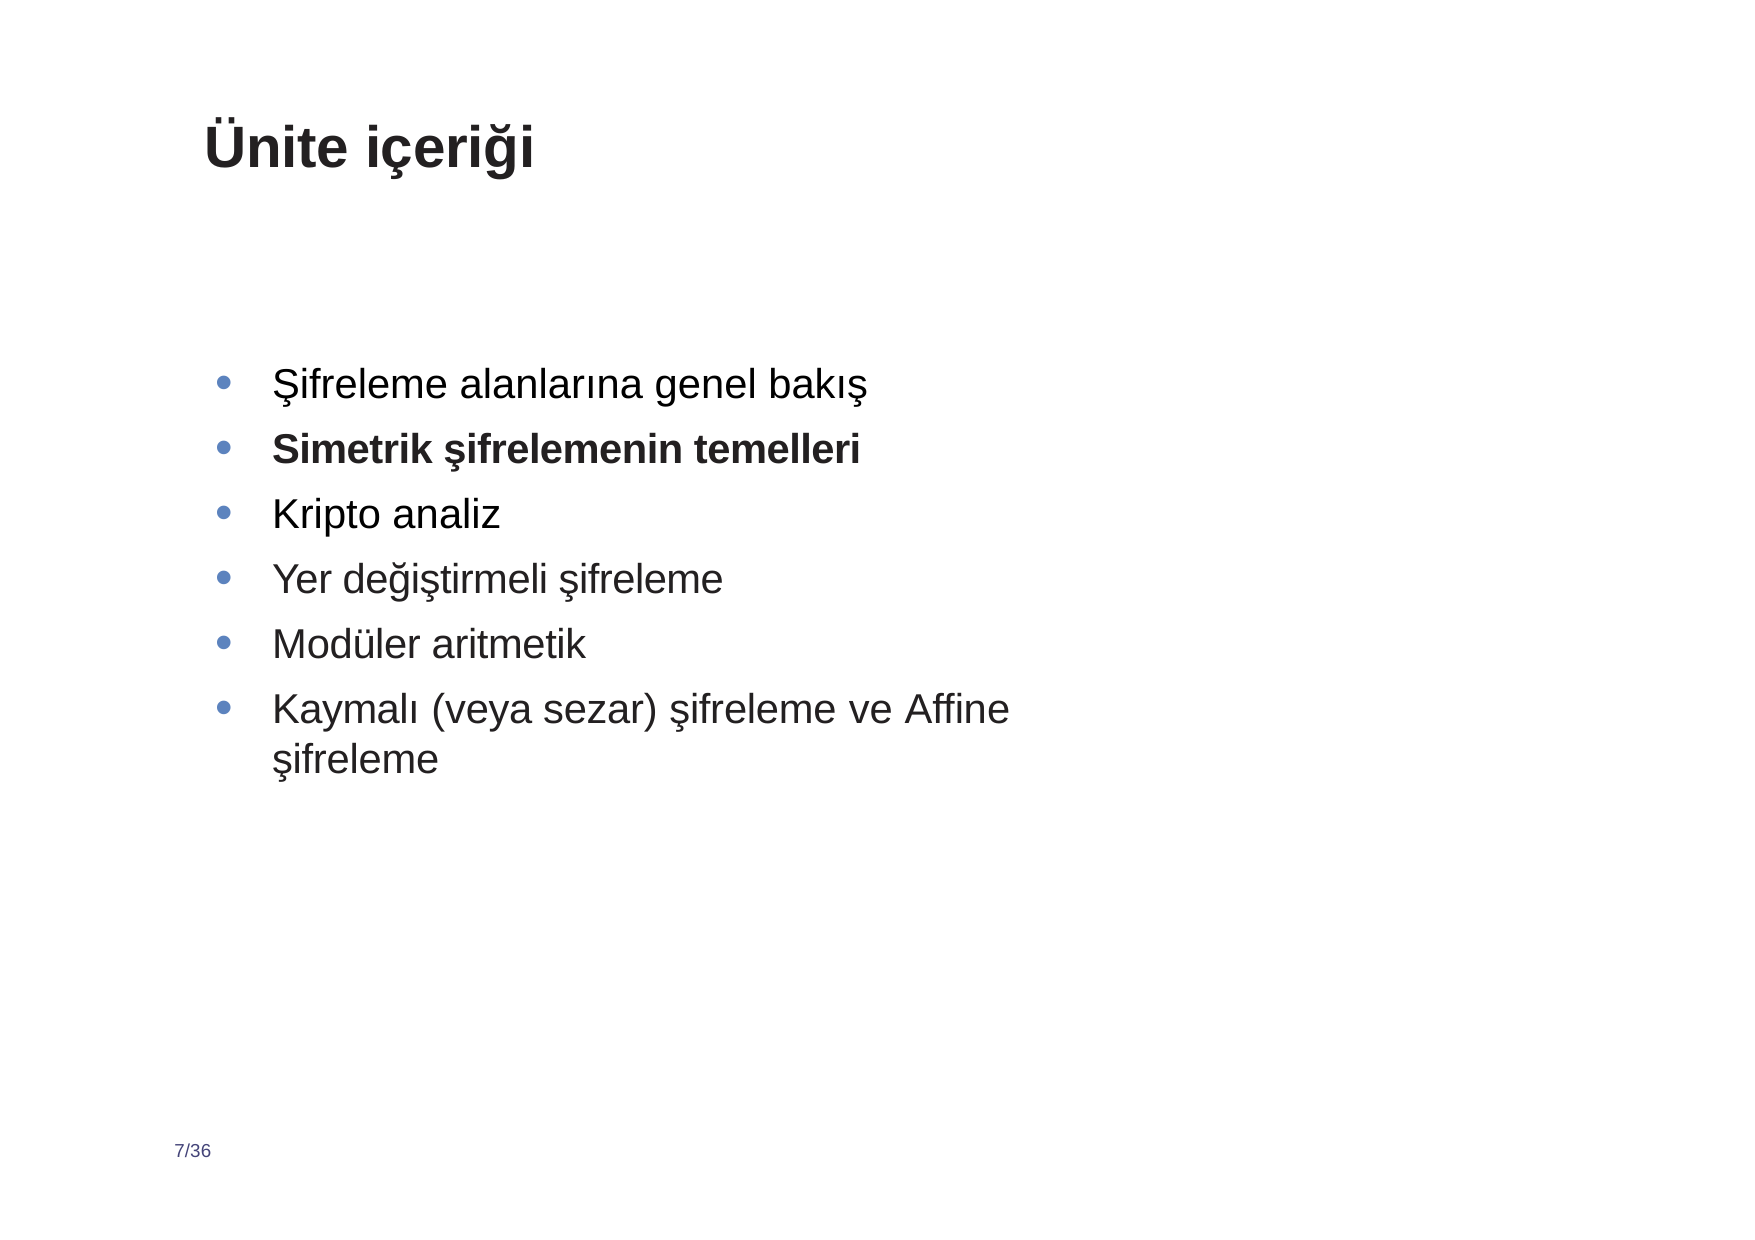

# Ünite içeriği
Şifreleme alanlarına genel bakış

Simetrik şifrelemenin temelleri

Kripto analiz

Yer değiştirmeli şifreleme

Modüler aritmetik

Kaymalı (veya sezar) şifreleme ve Affine şifreleme
7/36